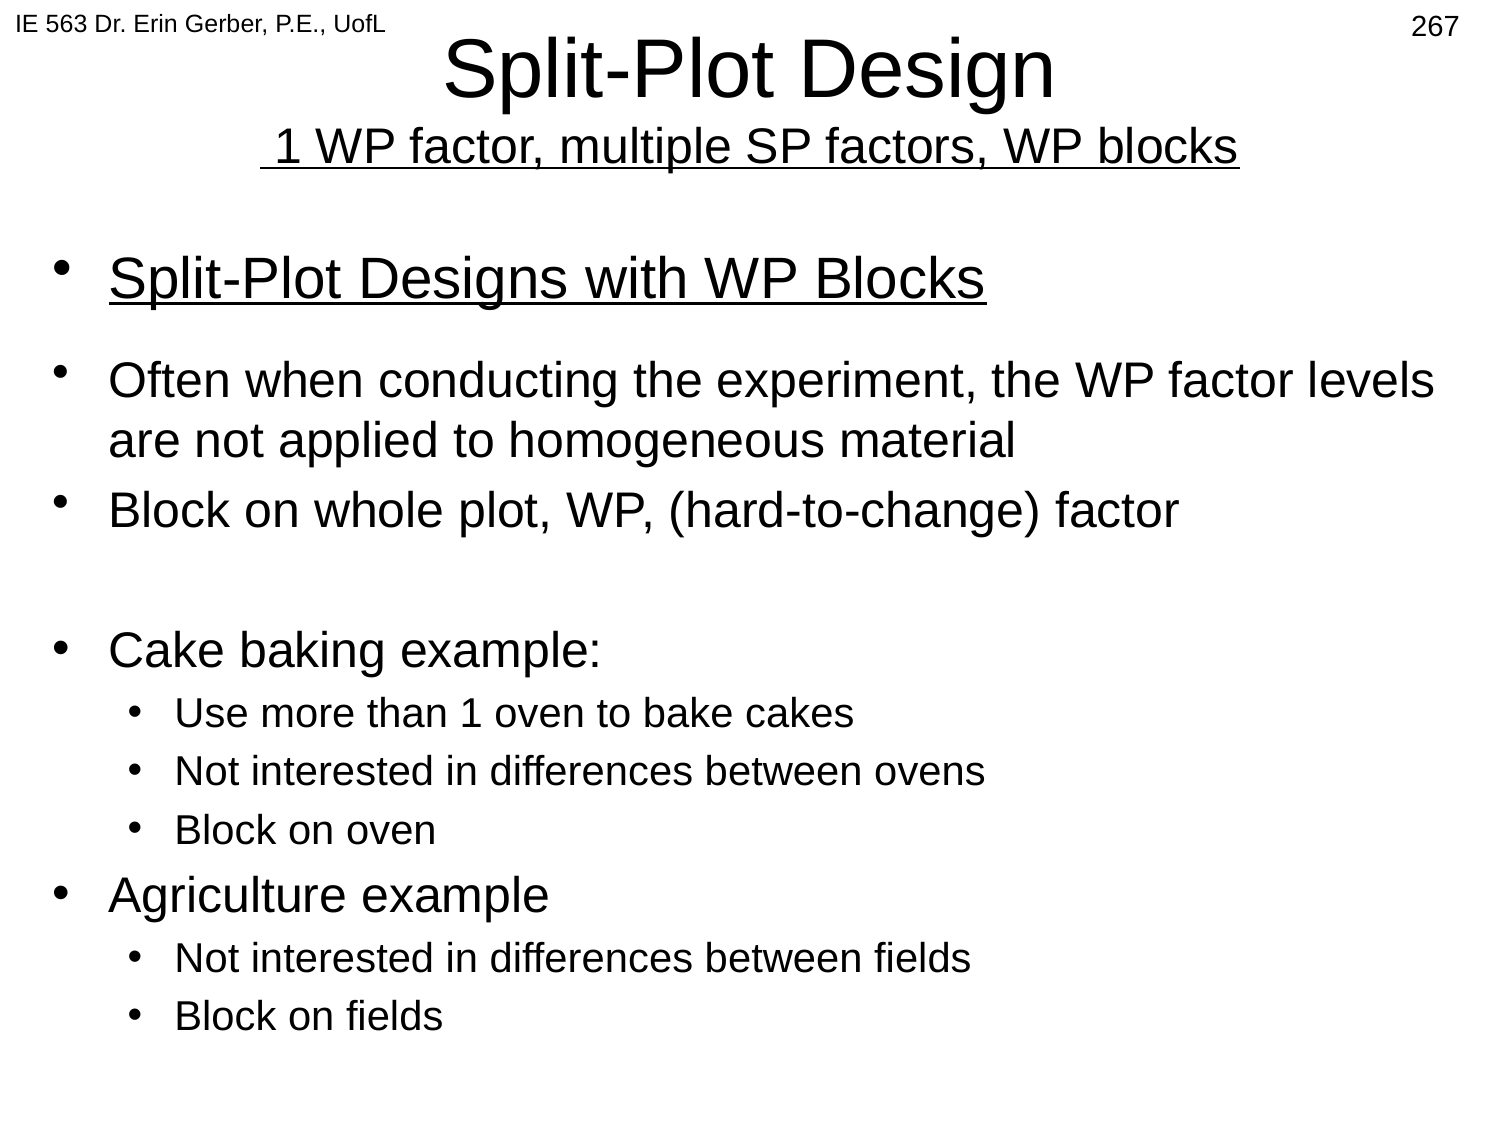

IE 563 Dr. Erin Gerber, P.E., UofL
# Split-Plot Design 1 WP factor, multiple SP factors, WP blocks
267
Split-Plot Designs with WP Blocks
Often when conducting the experiment, the WP factor levels are not applied to homogeneous material
Block on whole plot, WP, (hard-to-change) factor

Cake baking example:
Use more than 1 oven to bake cakes
Not interested in differences between ovens
Block on oven
Agriculture example
Not interested in differences between fields
Block on fields